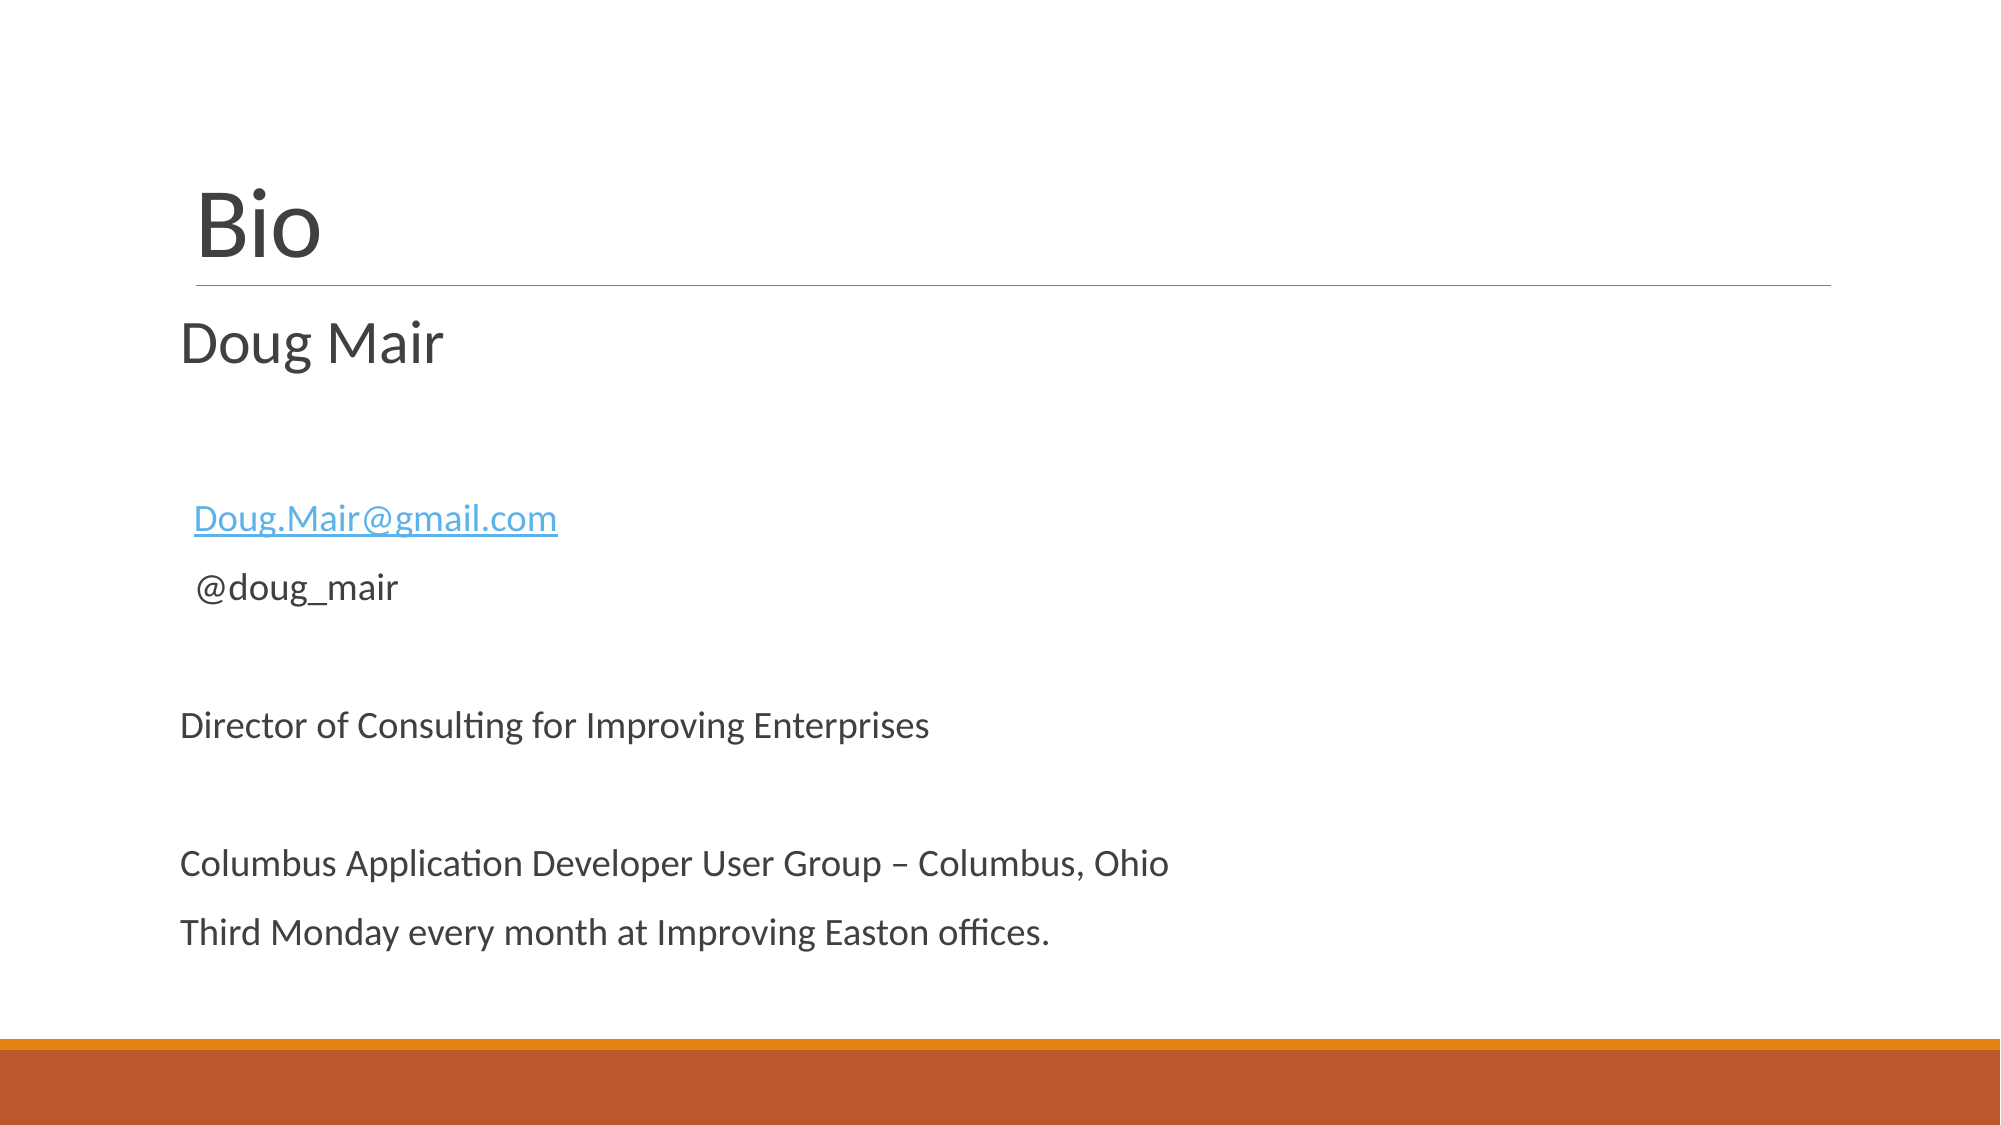

# Bio
Doug Mair

Doug.Mair@gmail.com
@doug_mair

Director of Consulting for Improving Enterprises

Columbus Application Developer User Group – Columbus, Ohio
Third Monday every month at Improving Easton offices.